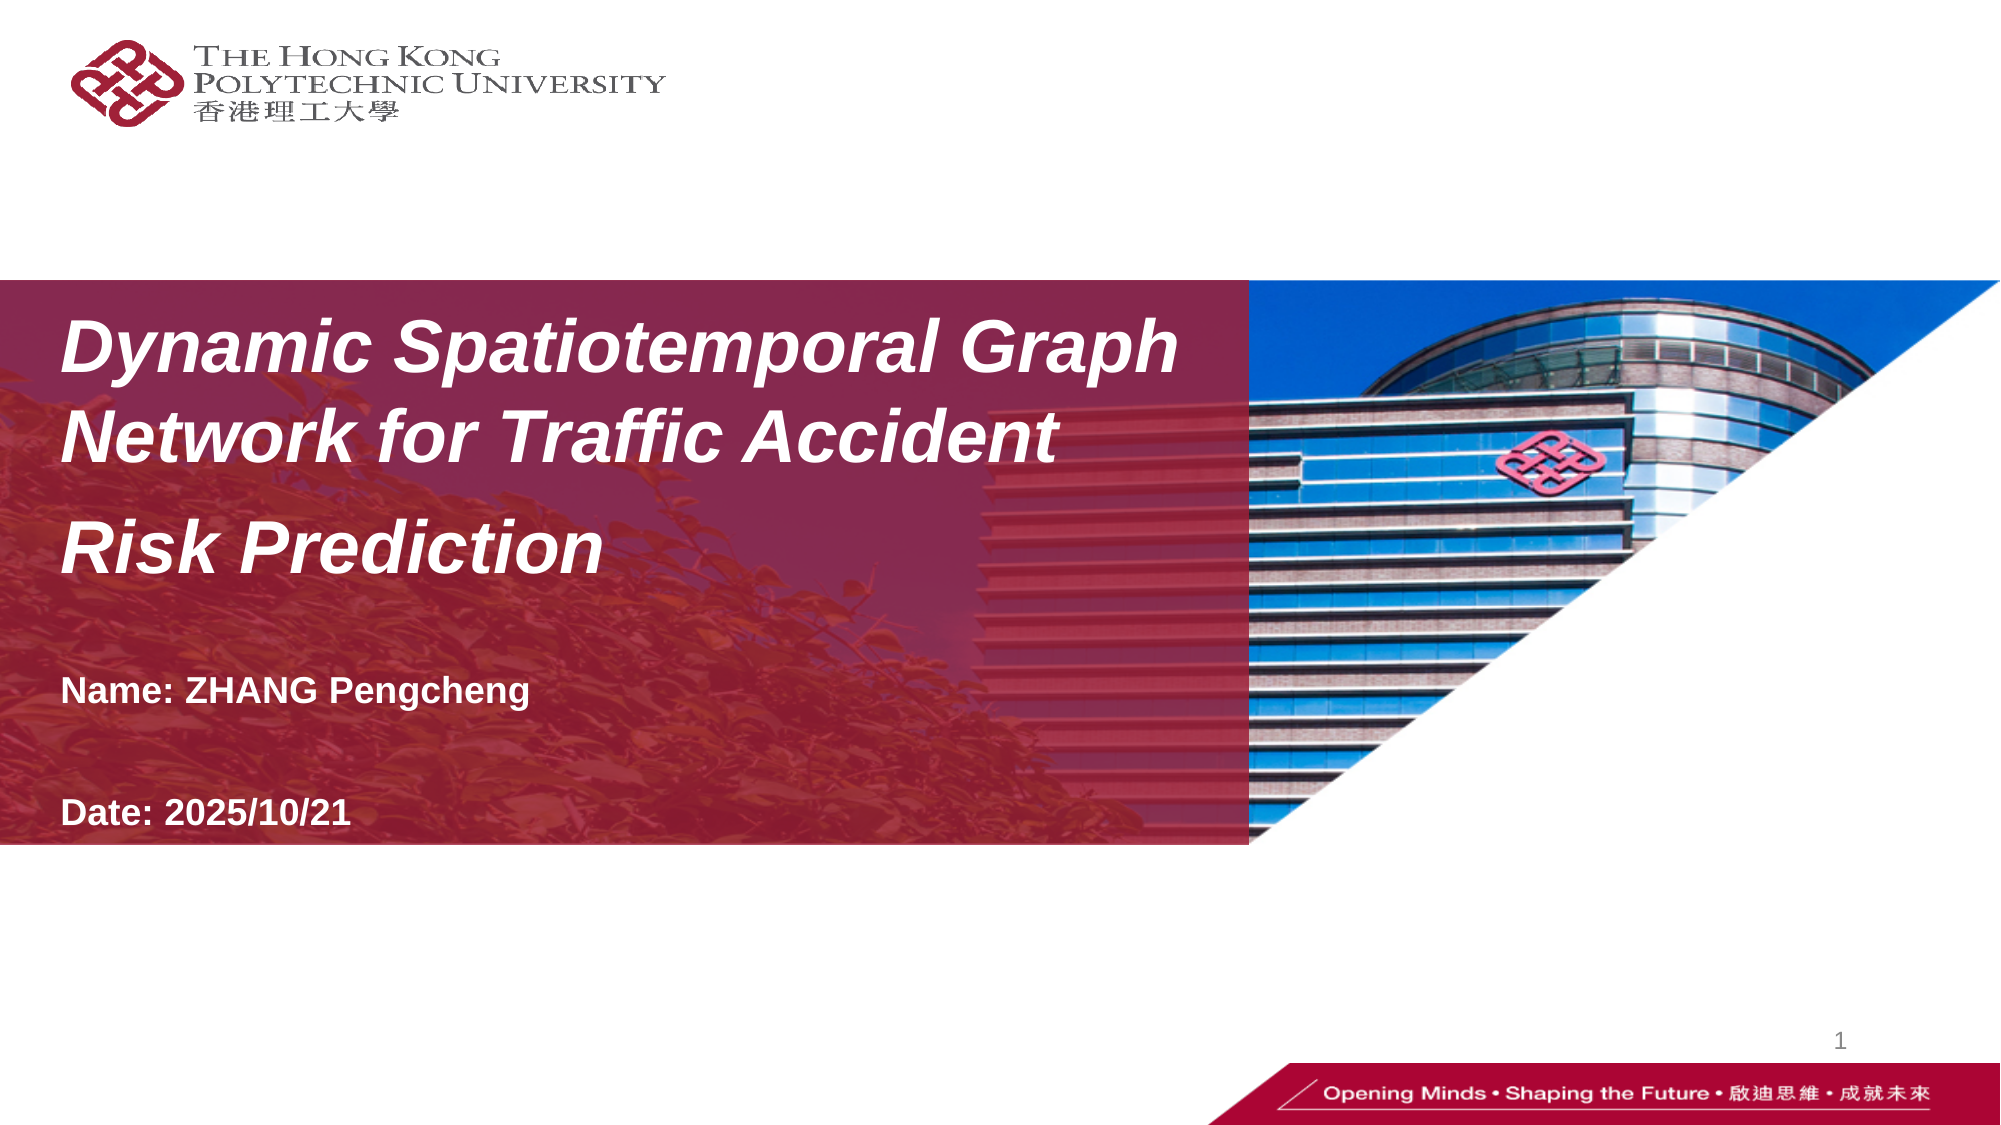

Dynamic Spatiotemporal Graph Network for Traffic Accident
Risk Prediction

Name: ZHANG Pengcheng

Date: 2025/10/21

#
1